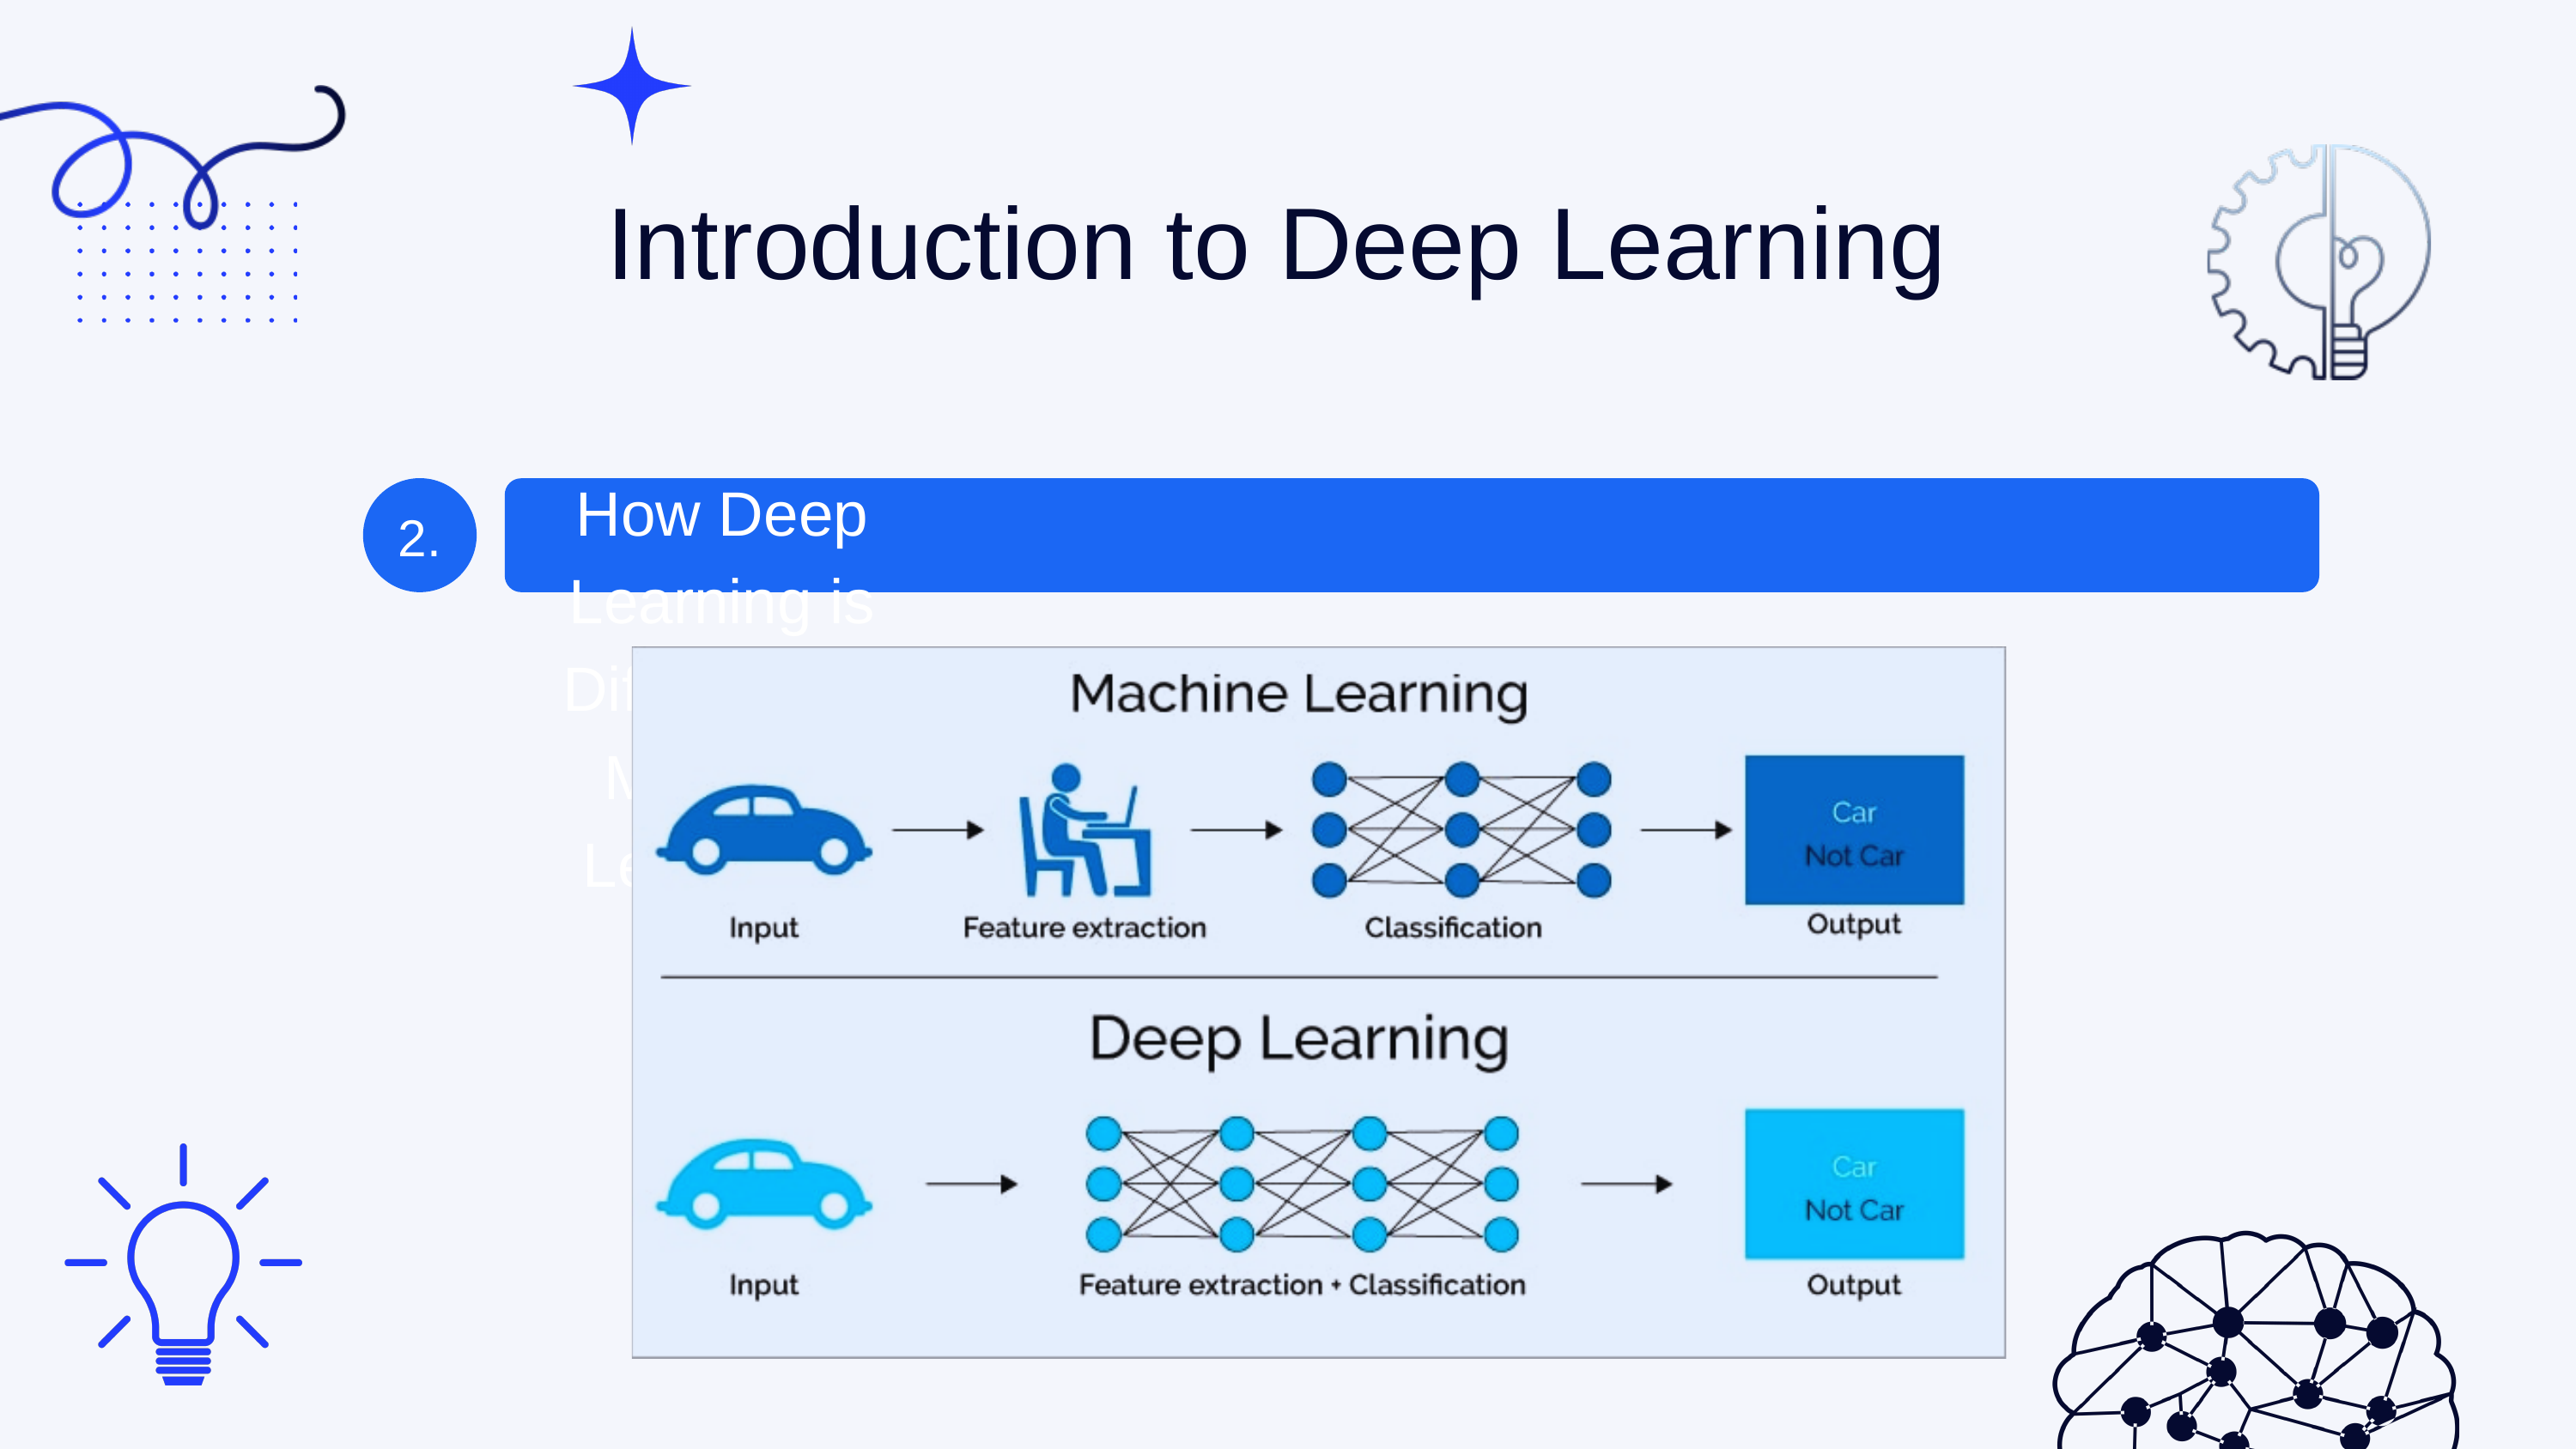

Introduction to Deep Learning

2.

How Deep Learning is Different by Machine Learning?